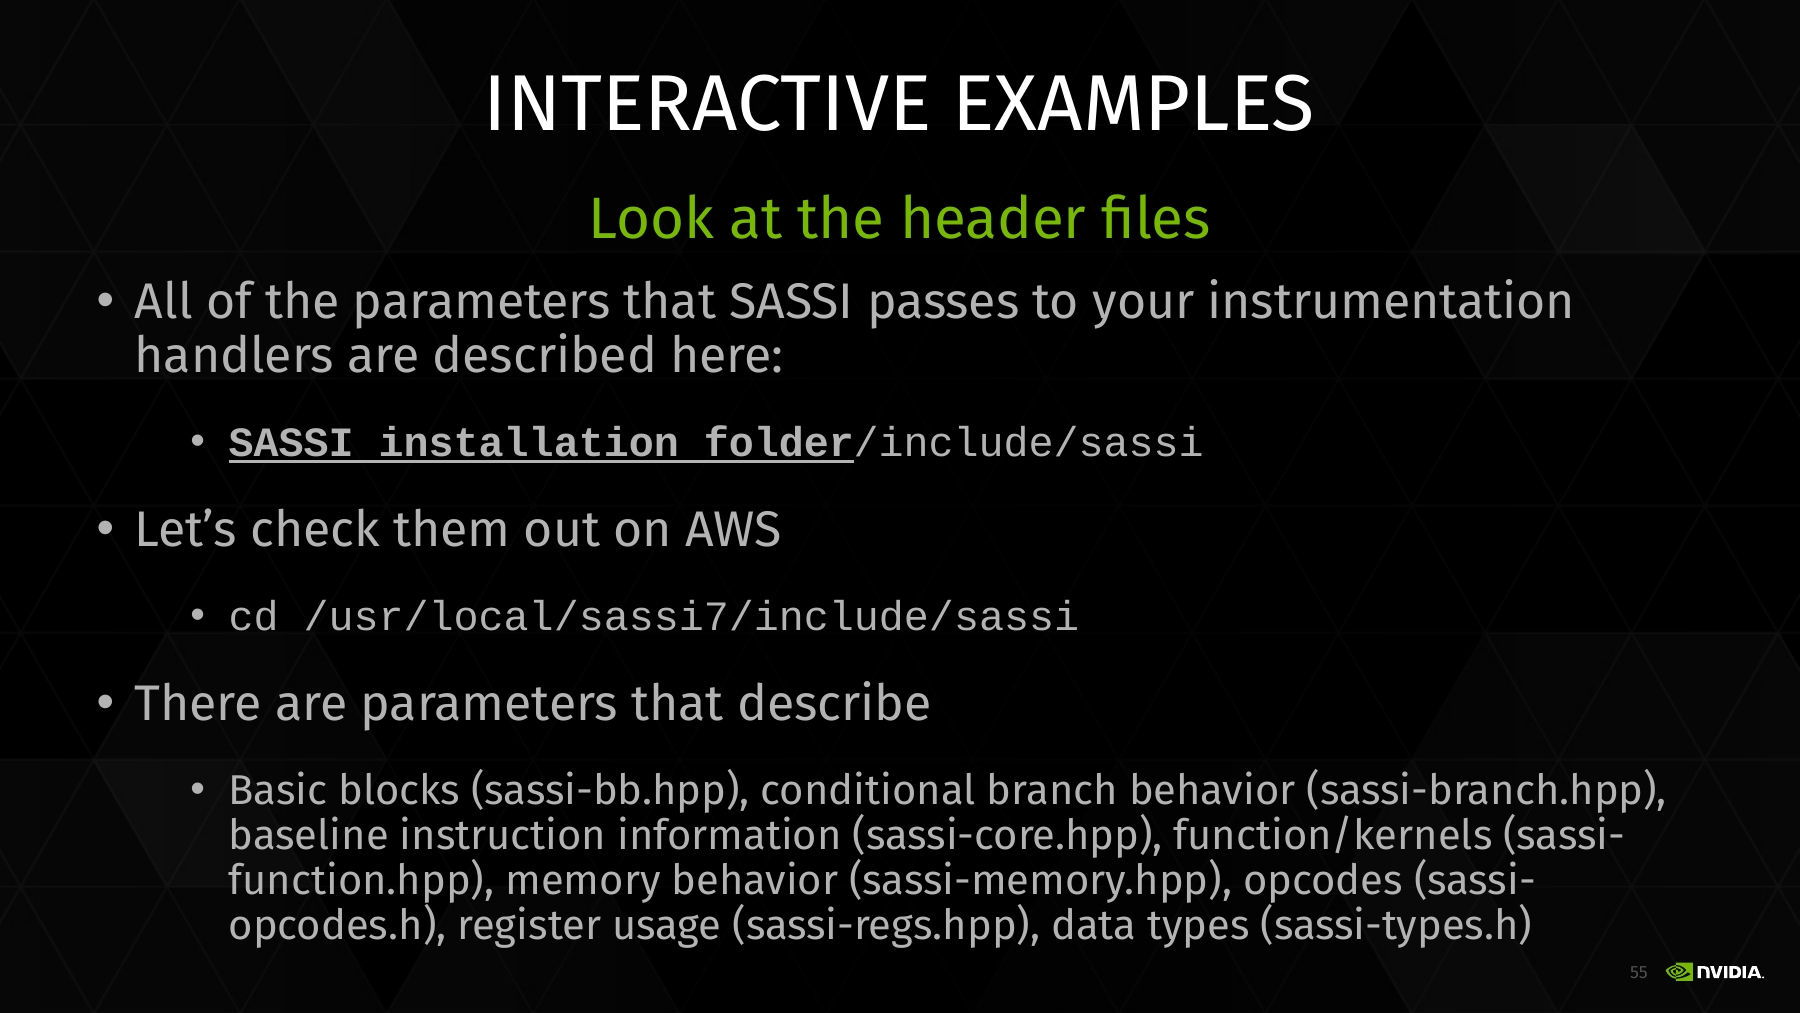

# Interactive examples
Look at the header files
All of the parameters that SASSI passes to your instrumentation handlers are described here:
SASSI installation folder/include/sassi
Let’s check them out on AWS
cd /usr/local/sassi7/include/sassi
There are parameters that describe
Basic blocks (sassi-bb.hpp), conditional branch behavior (sassi-branch.hpp), baseline instruction information (sassi-core.hpp), function/kernels (sassi-function.hpp), memory behavior (sassi-memory.hpp), opcodes (sassi-opcodes.h), register usage (sassi-regs.hpp), data types (sassi-types.h)